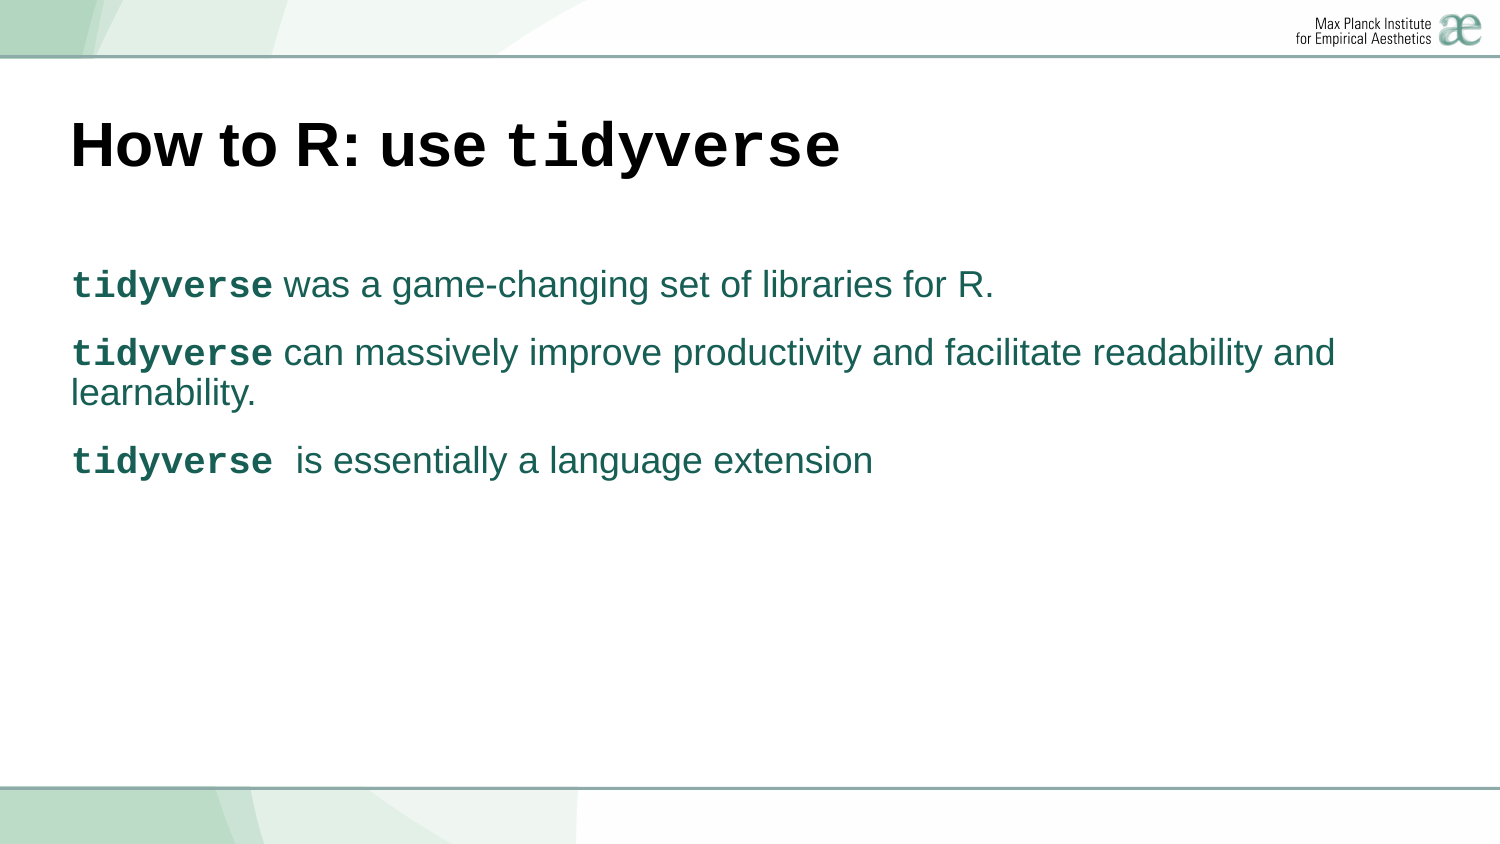

# How to R: use tidyverse
tidyverse was a game-changing set of libraries for R.
tidyverse can massively improve productivity and facilitate readability and learnability.
tidyverse is essentially a language extension